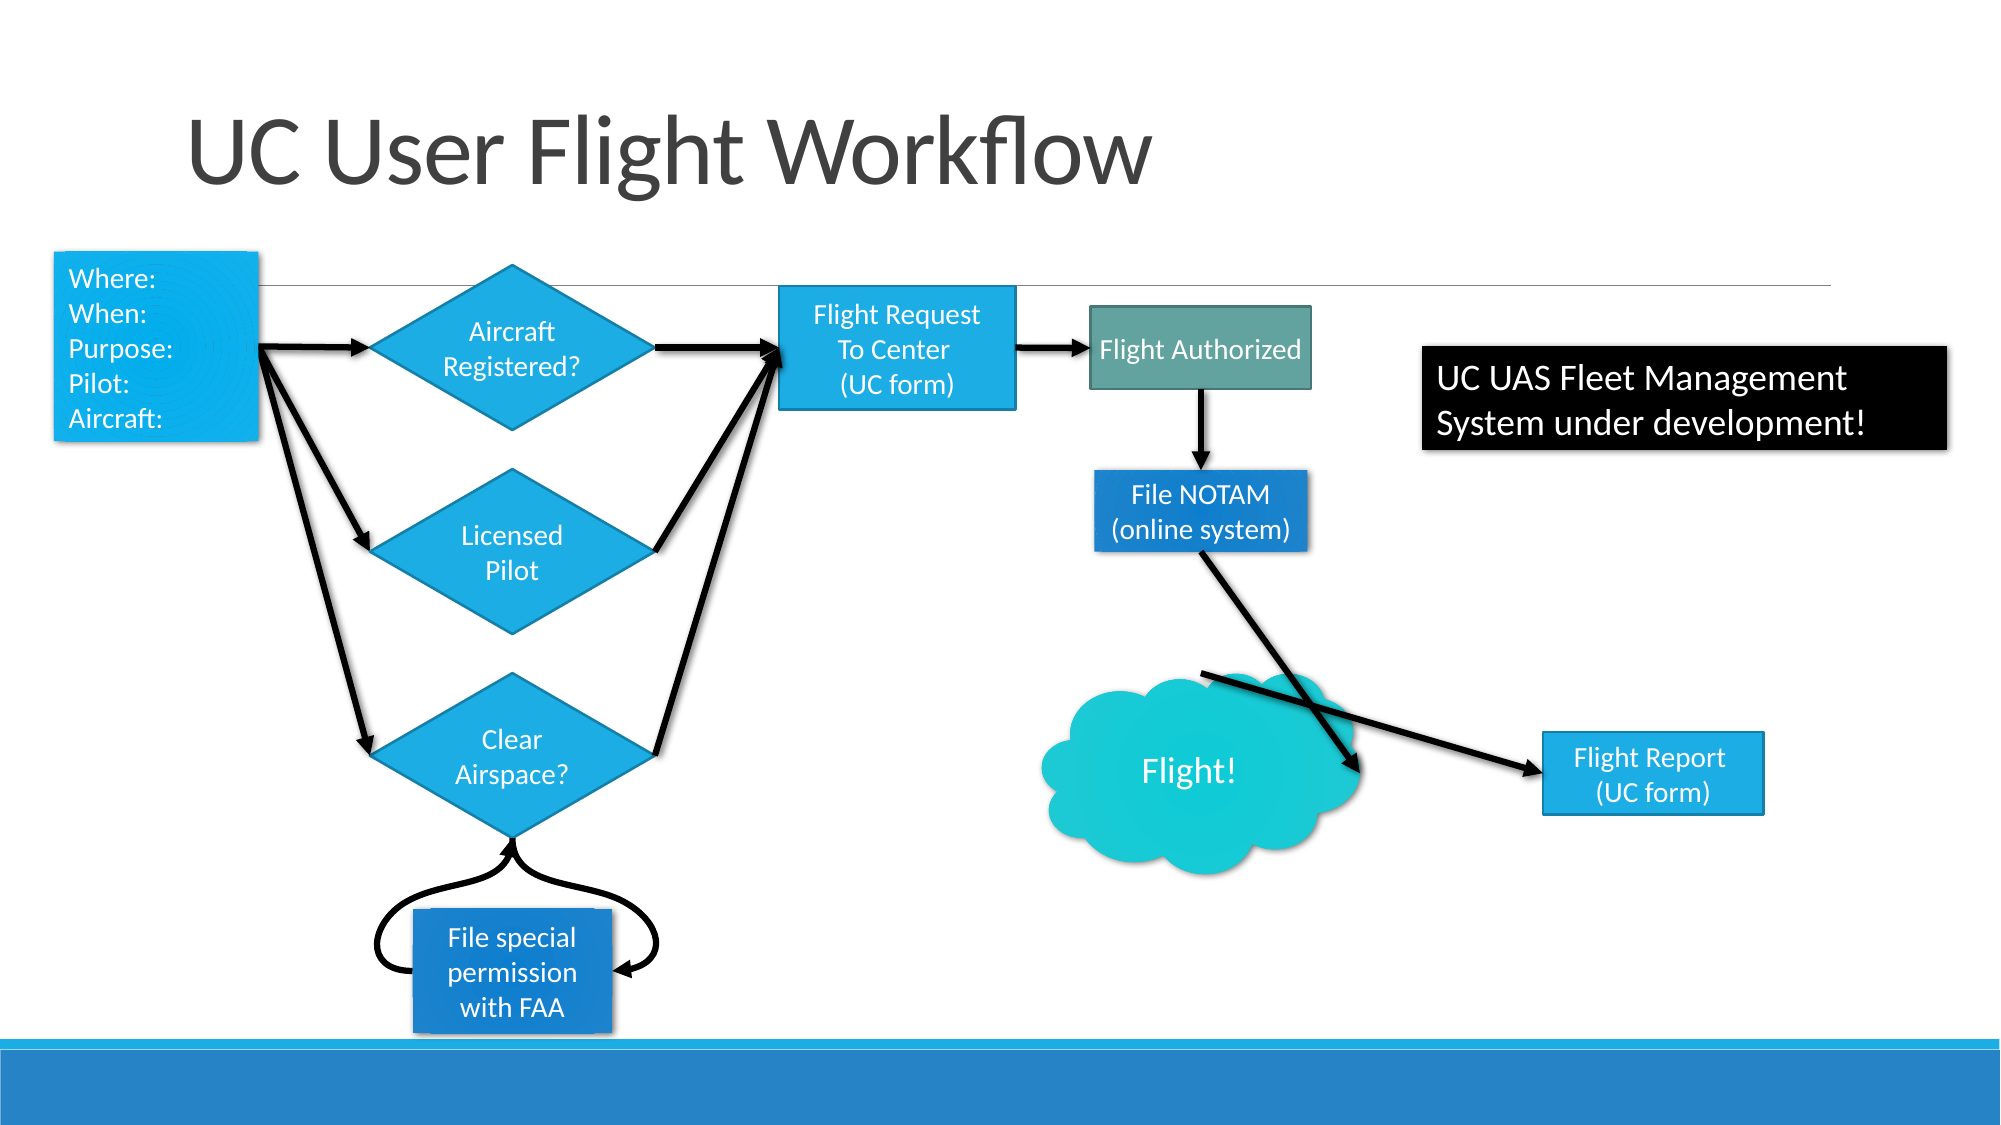

# UC User Flight Workflow
Where:
When:
Purpose:
Pilot:
Aircraft:
Aircraft Registered?
Flight Request
To Center
(UC form)
Flight Authorized
UC UAS Fleet Management System under development!
Licensed Pilot
File NOTAM (online system)
Clear Airspace?
Flight!
Flight Report
(UC form)
File special permission with FAA